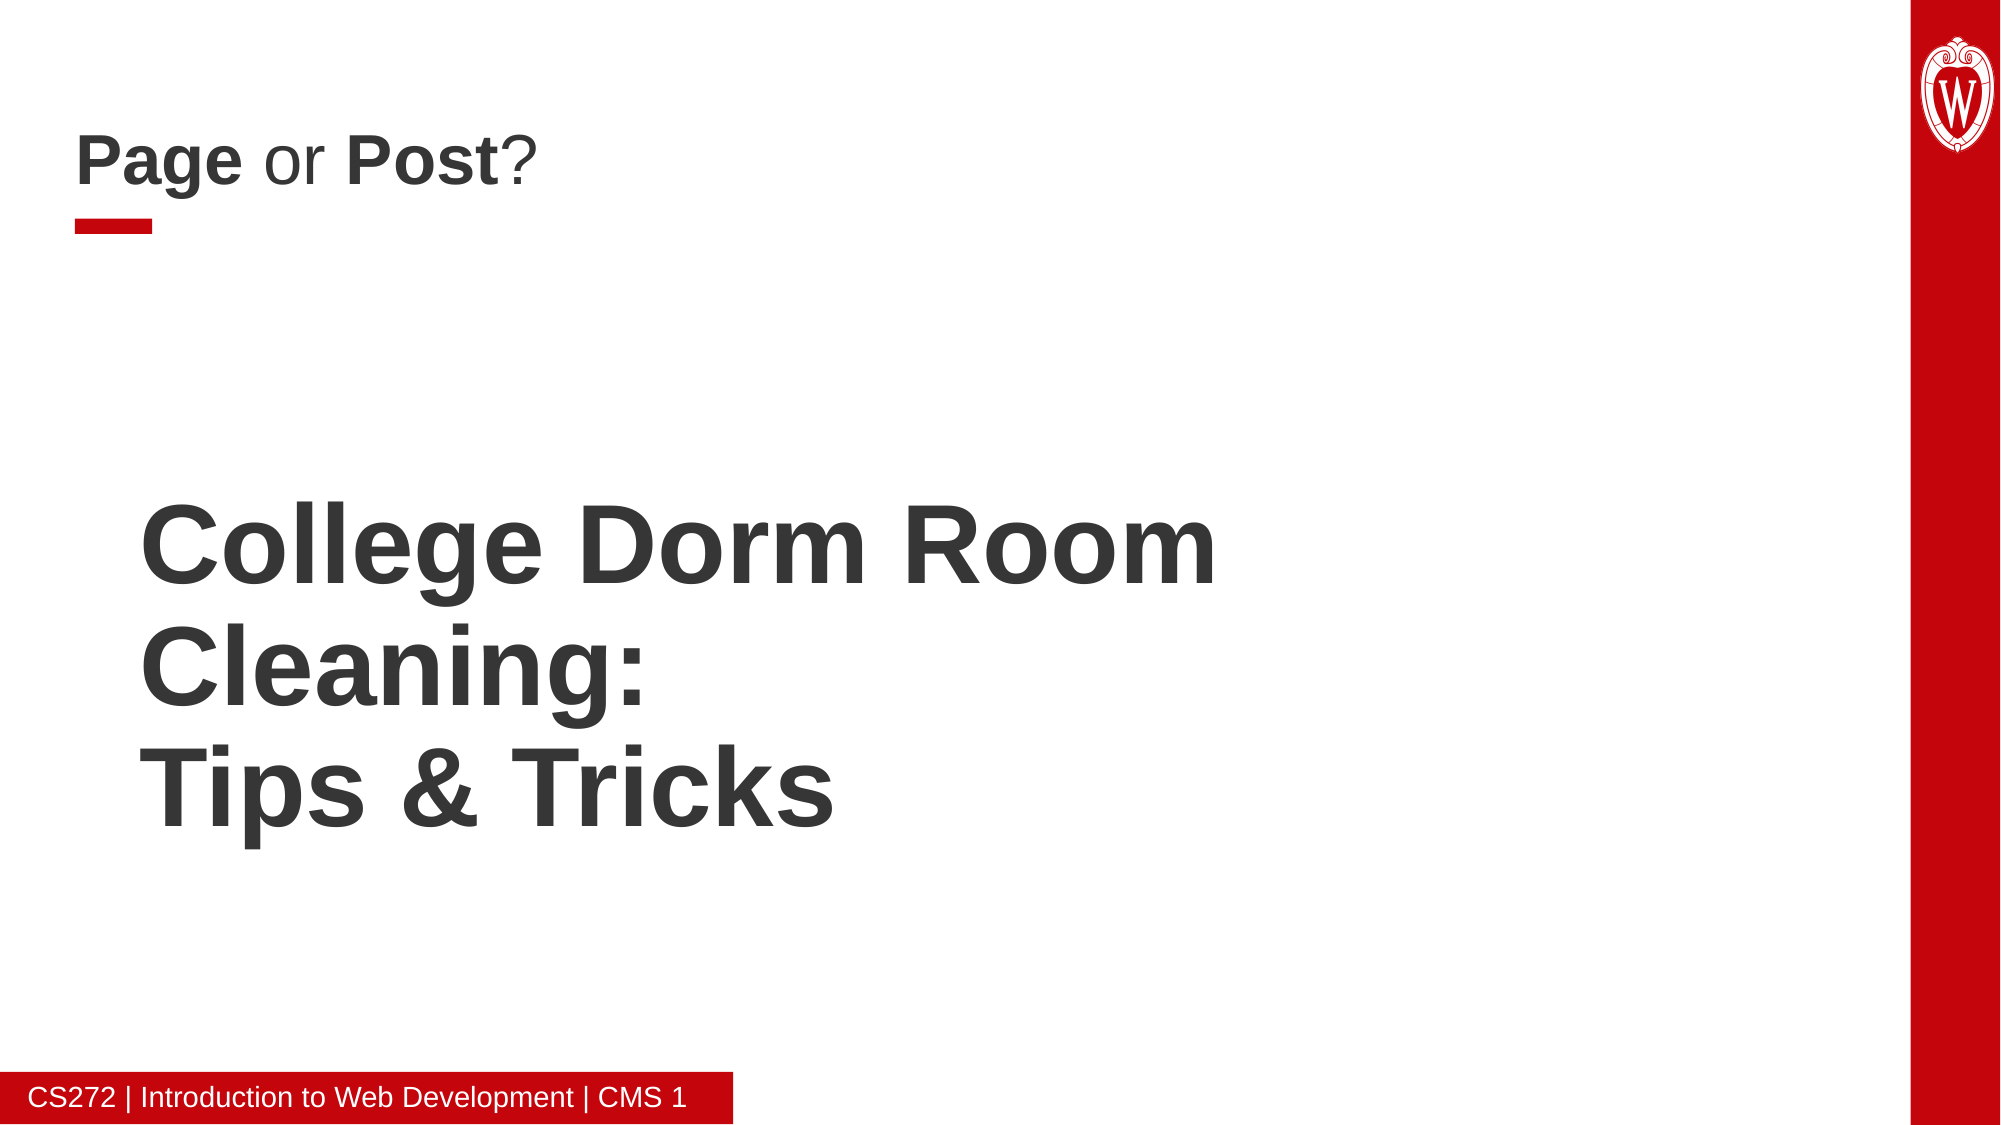

# Page or Post?
College Dorm Room Cleaning:
Tips & Tricks
CS272 | Introduction to Web Development | CMS 1